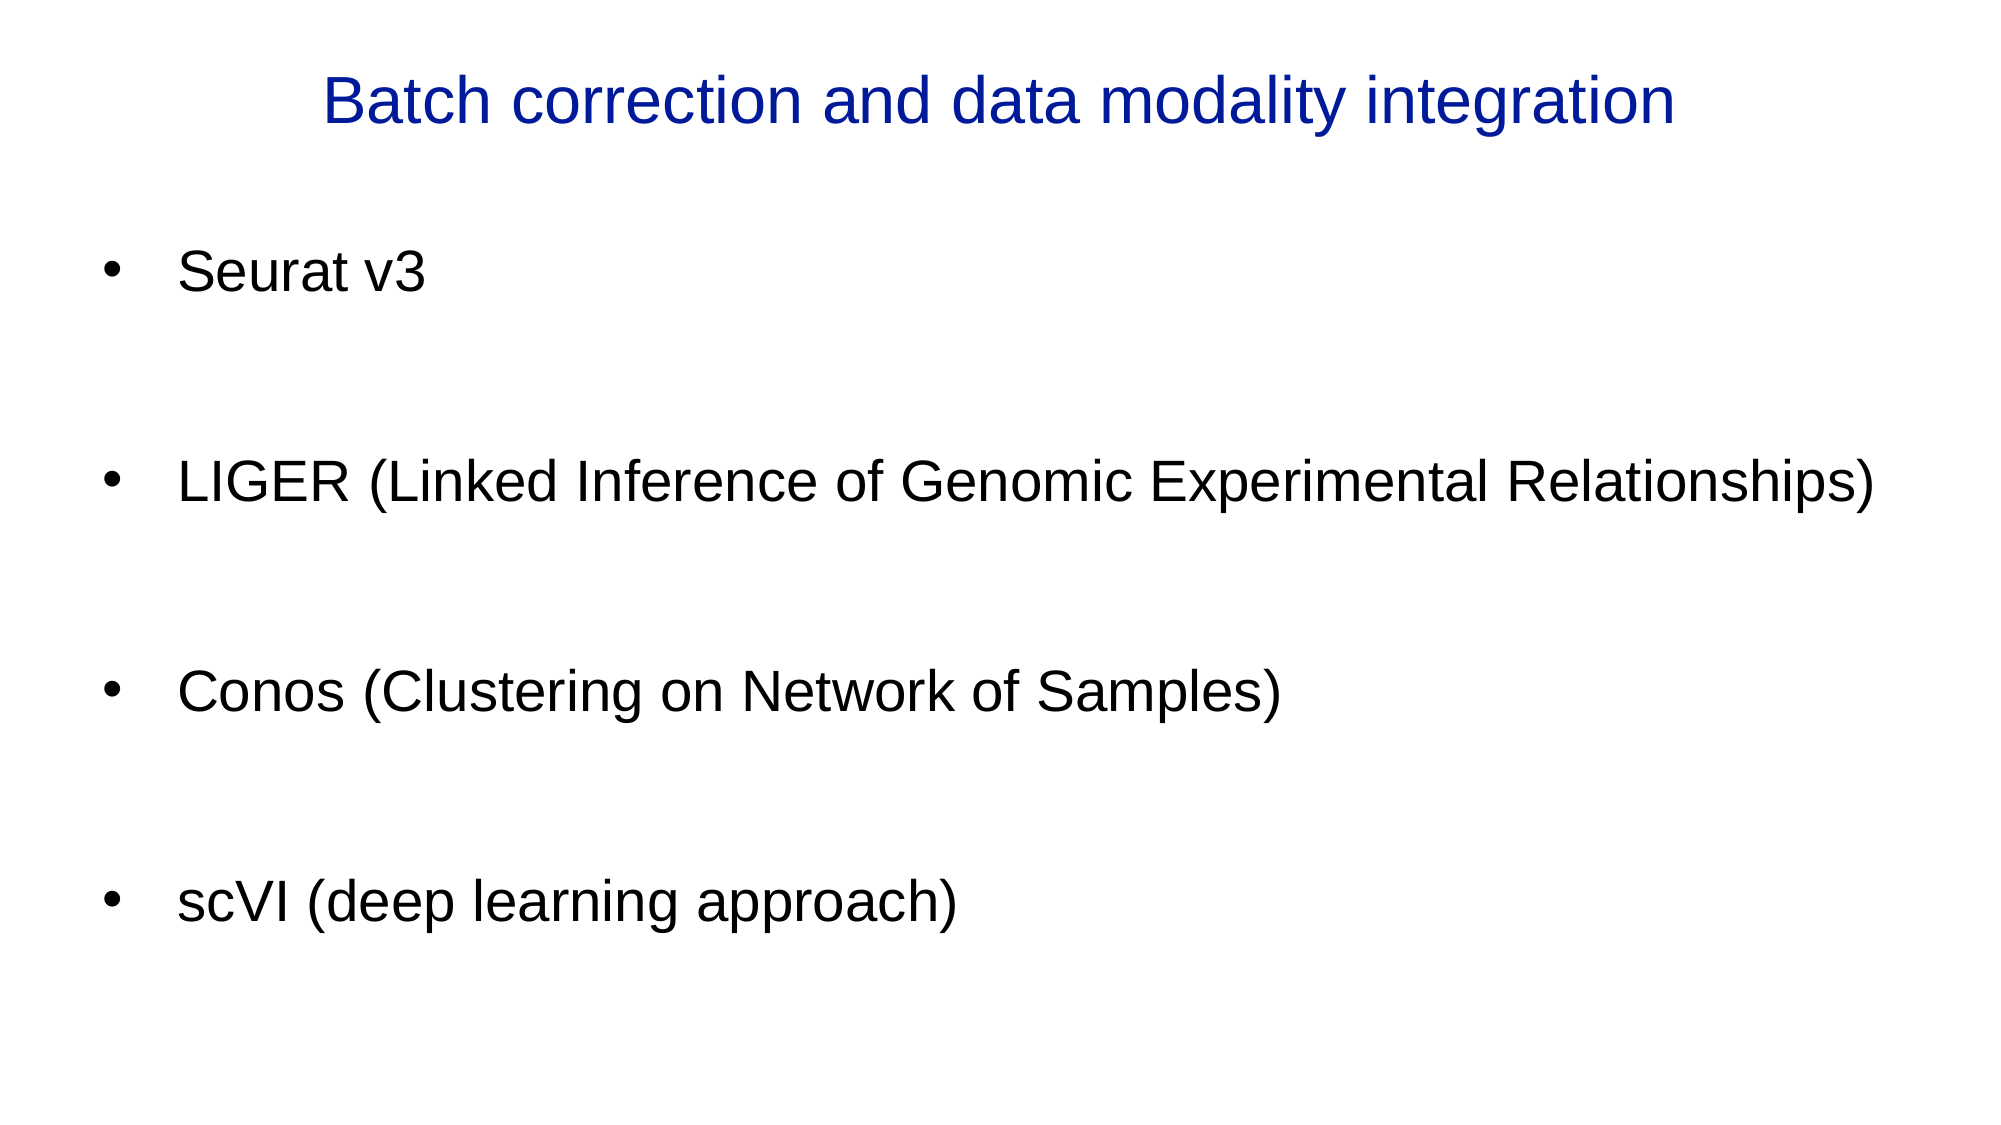

Batch correction and data modality integration
Seurat v3

LIGER (Linked Inference of Genomic Experimental Relationships)

Conos (Clustering on Network of Samples)

scVI (deep learning approach)